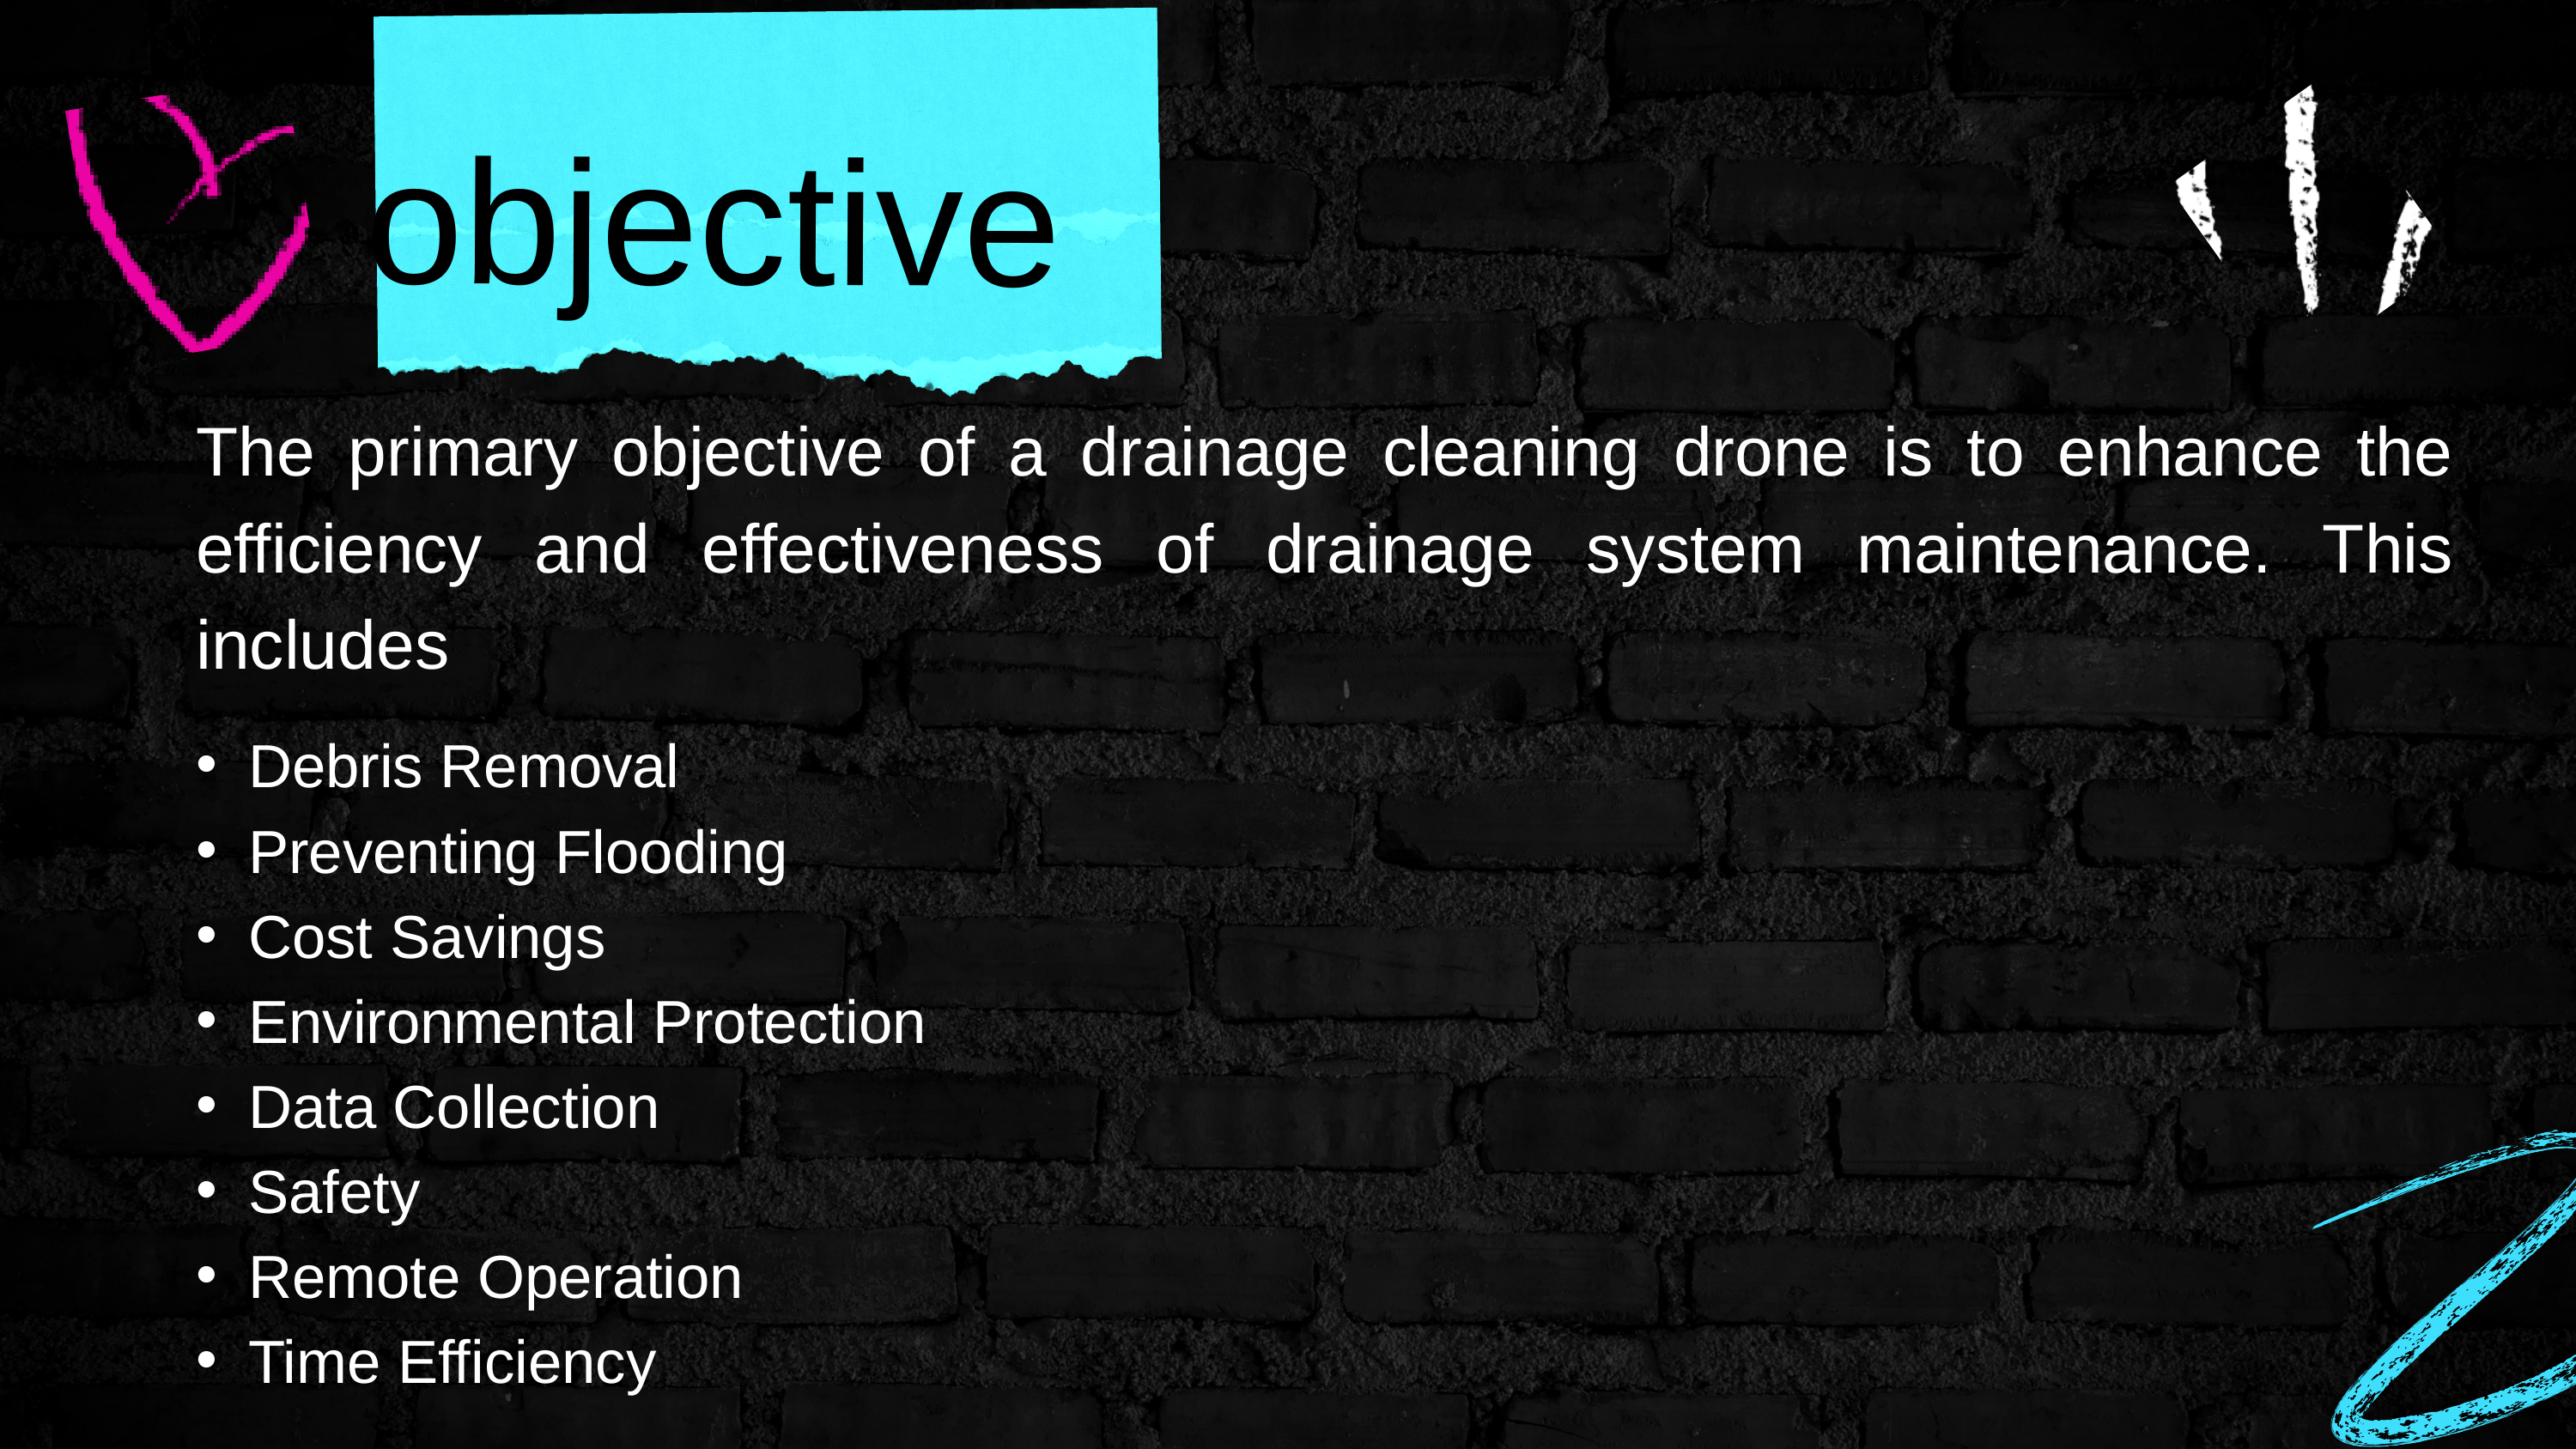

objective

The primary objective of a drainage cleaning drone is to enhance the efficiency and effectiveness of drainage system maintenance. This includes
Debris Removal
Preventing Flooding
Cost Savings
Environmental Protection
Data Collection
Safety
Remote Operation
Time Efficiency